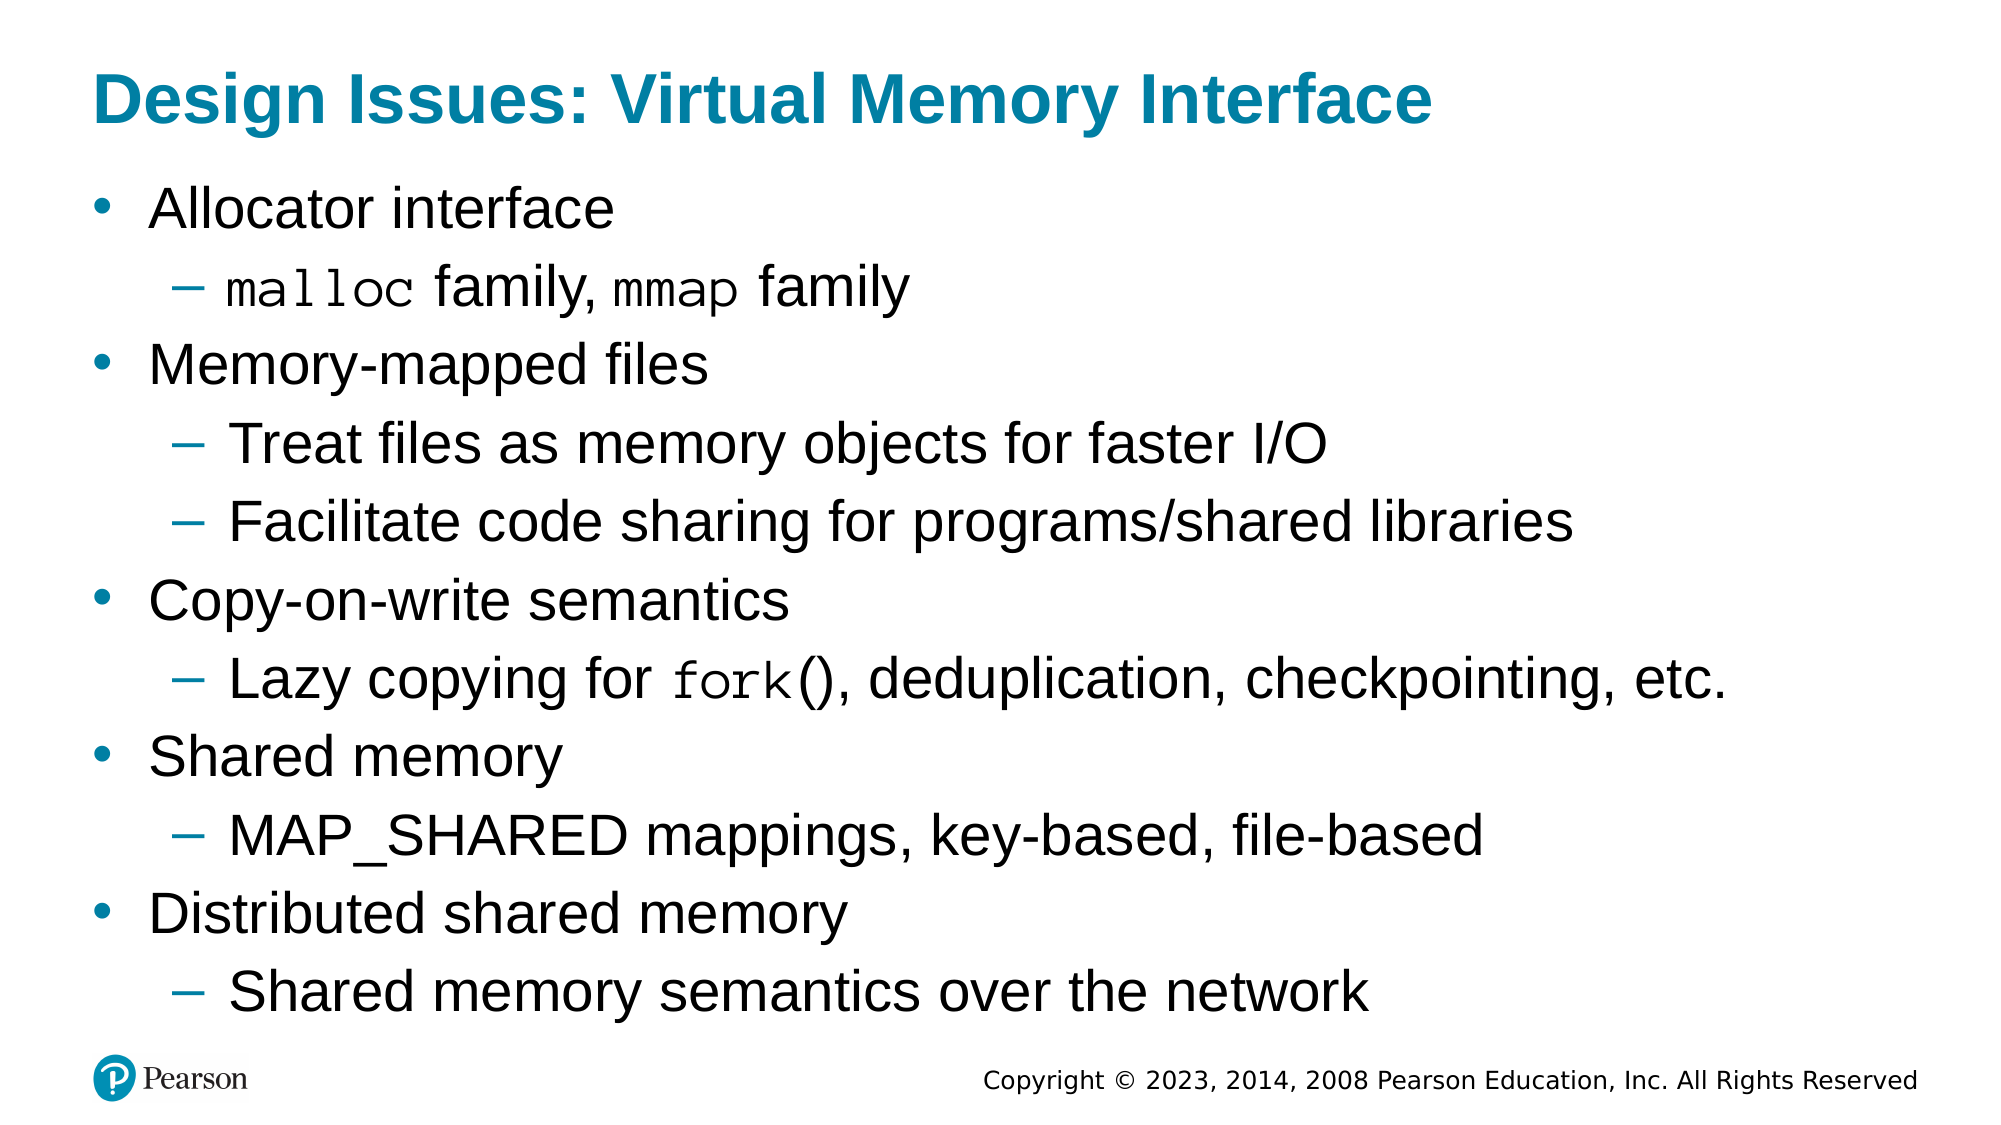

# Design Issues: Virtual Memory Interface
Allocator interface
malloc family, mmap family
Memory-mapped files
Treat files as memory objects for faster I/O
Facilitate code sharing for programs/shared libraries
Copy-on-write semantics
Lazy copying for fork(), deduplication, checkpointing, etc.
Shared memory
MAP_SHARED mappings, key-based, file-based
Distributed shared memory
Shared memory semantics over the network